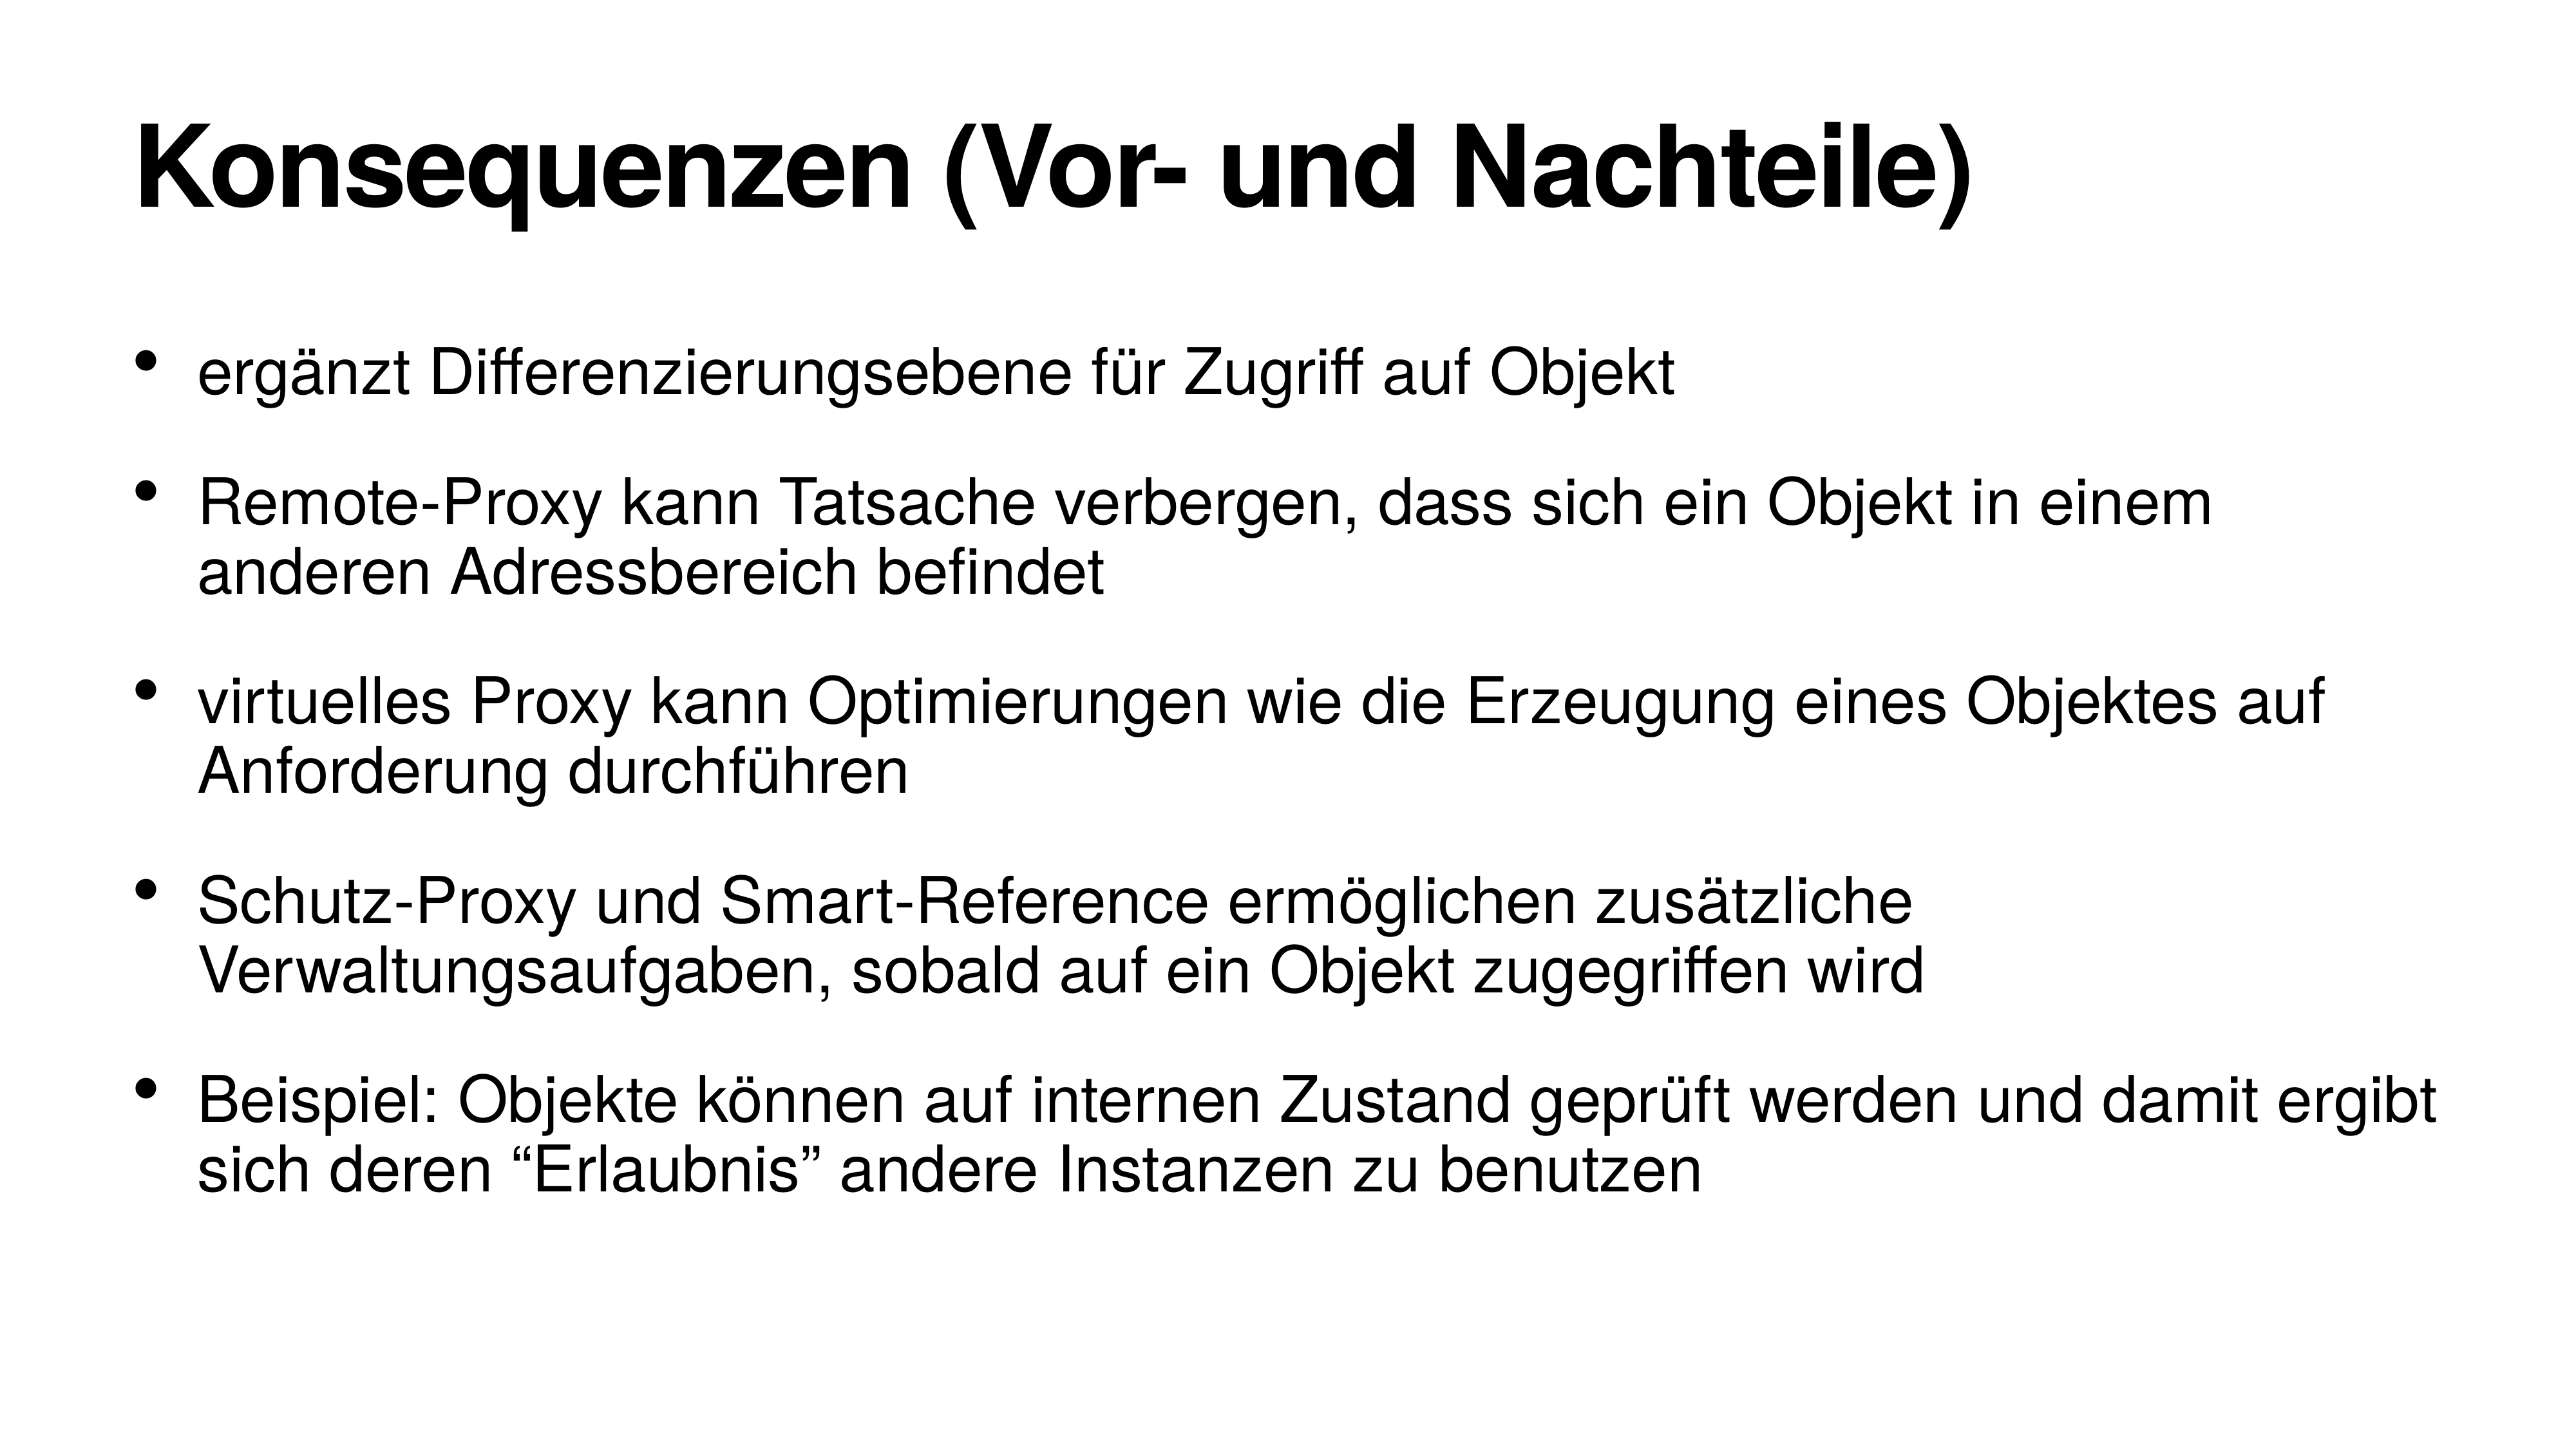

# Konsequenzen (Vor- und Nachteile)
ergänzt Differenzierungsebene für Zugriff auf Objekt
Remote-Proxy kann Tatsache verbergen, dass sich ein Objekt in einem anderen Adressbereich befindet
virtuelles Proxy kann Optimierungen wie die Erzeugung eines Objektes auf Anforderung durchführen
Schutz-Proxy und Smart-Reference ermöglichen zusätzliche Verwaltungsaufgaben, sobald auf ein Objekt zugegriffen wird
Beispiel: Objekte können auf internen Zustand geprüft werden und damit ergibt sich deren “Erlaubnis” andere Instanzen zu benutzen